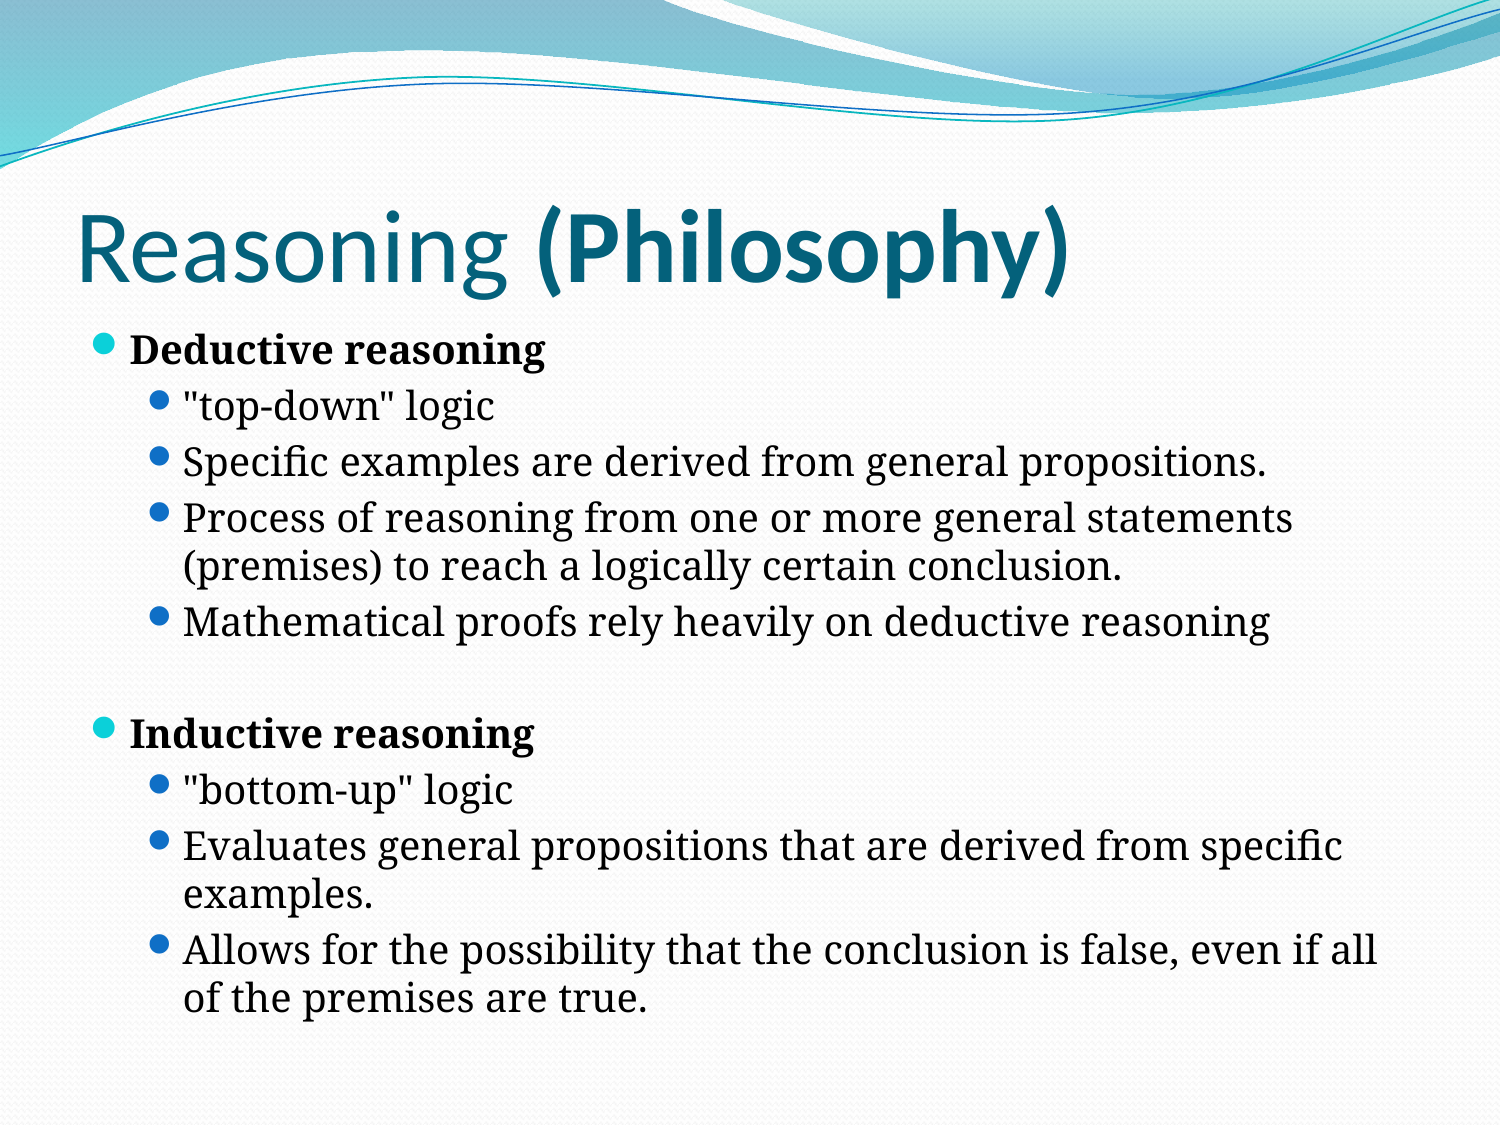

# Reasoning (Philosophy)
Deductive reasoning
"top-down" logic
Specific examples are derived from general propositions.
Process of reasoning from one or more general statements (premises) to reach a logically certain conclusion.
Mathematical proofs rely heavily on deductive reasoning

Inductive reasoning
"bottom-up" logic
Evaluates general propositions that are derived from specific examples.
Allows for the possibility that the conclusion is false, even if all of the premises are true.